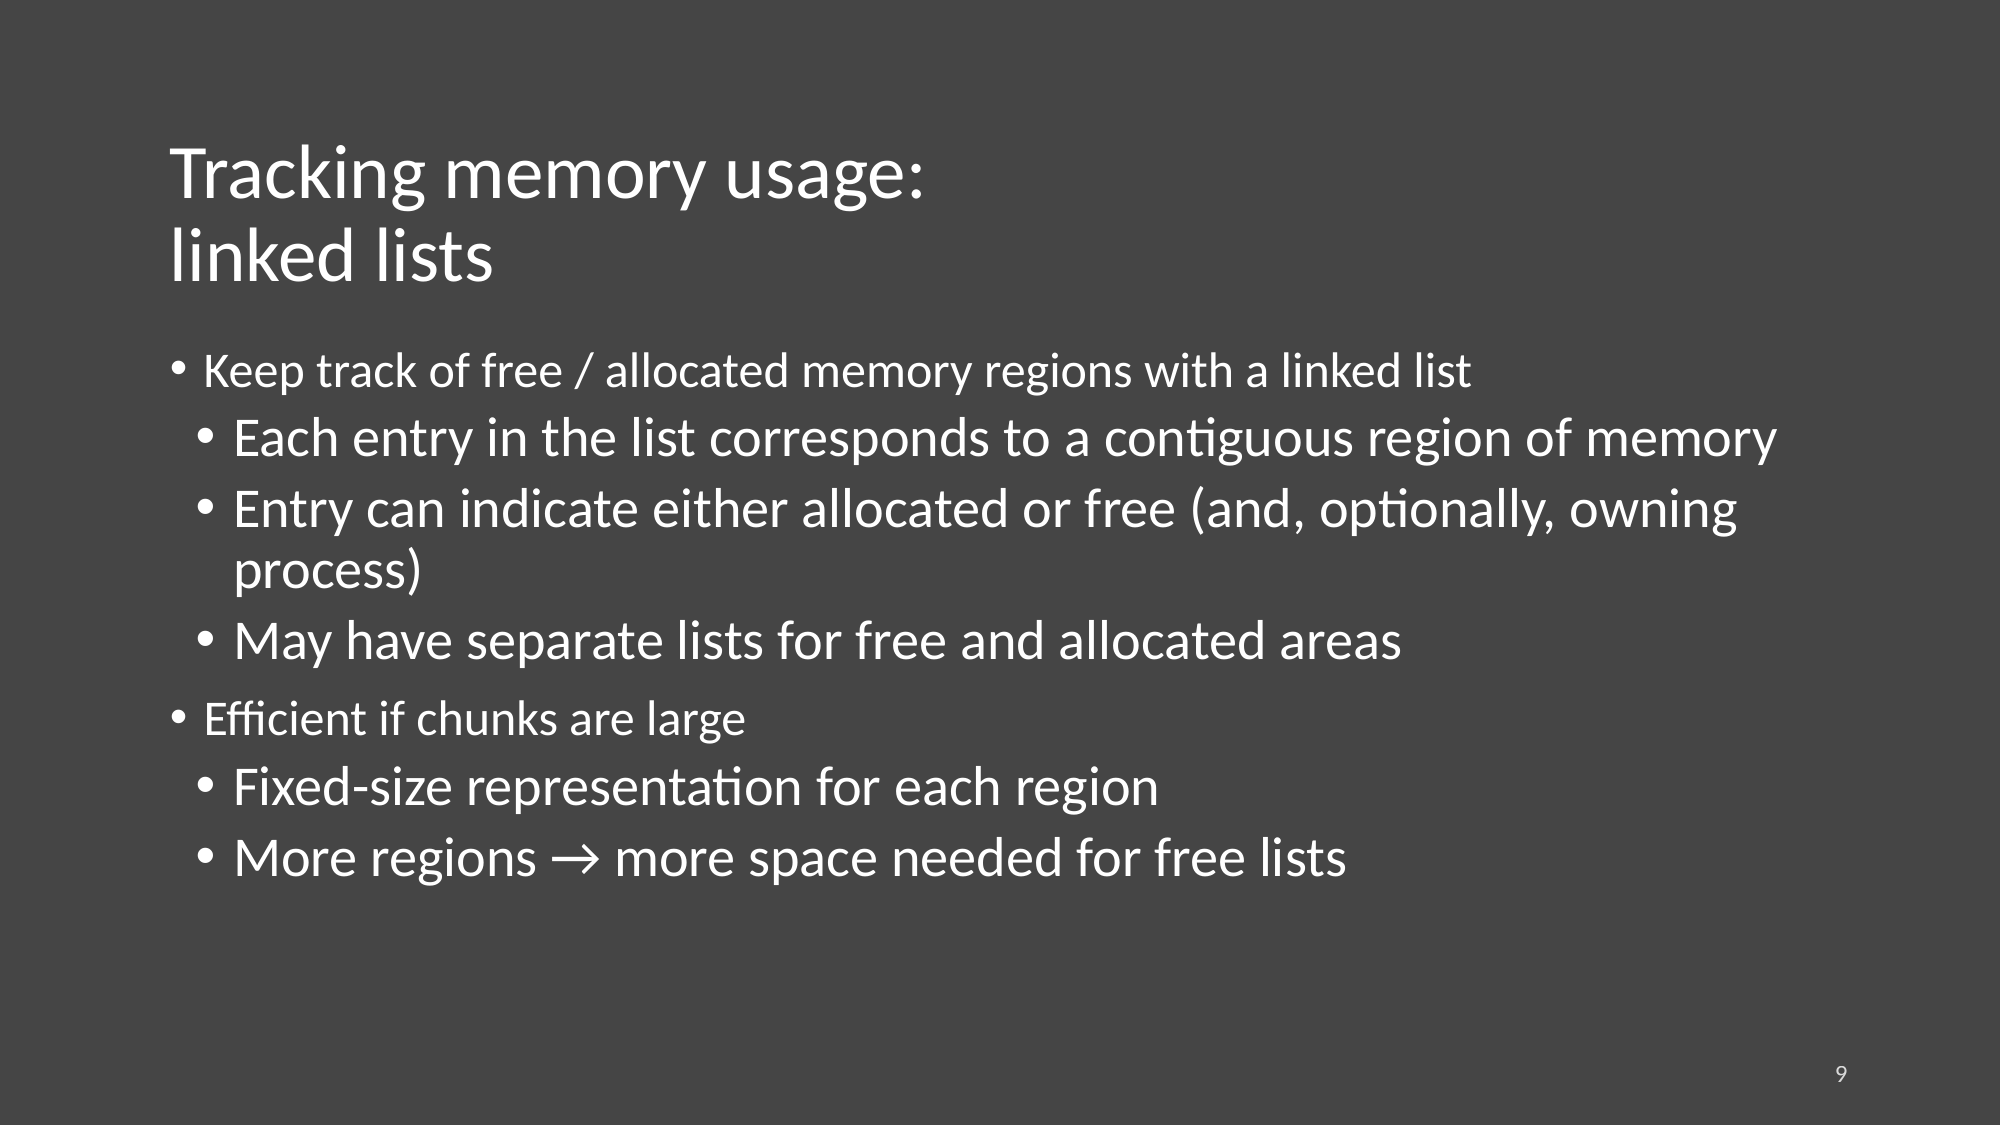

# Tracking memory usage:
linked lists
Keep track of free / allocated memory regions with a linked list
Each entry in the list corresponds to a contiguous region of memory
Entry can indicate either allocated or free (and, optionally, owning process)
May have separate lists for free and allocated areas
Efficient if chunks are large
Fixed-size representation for each region
More regions → more space needed for free lists
9